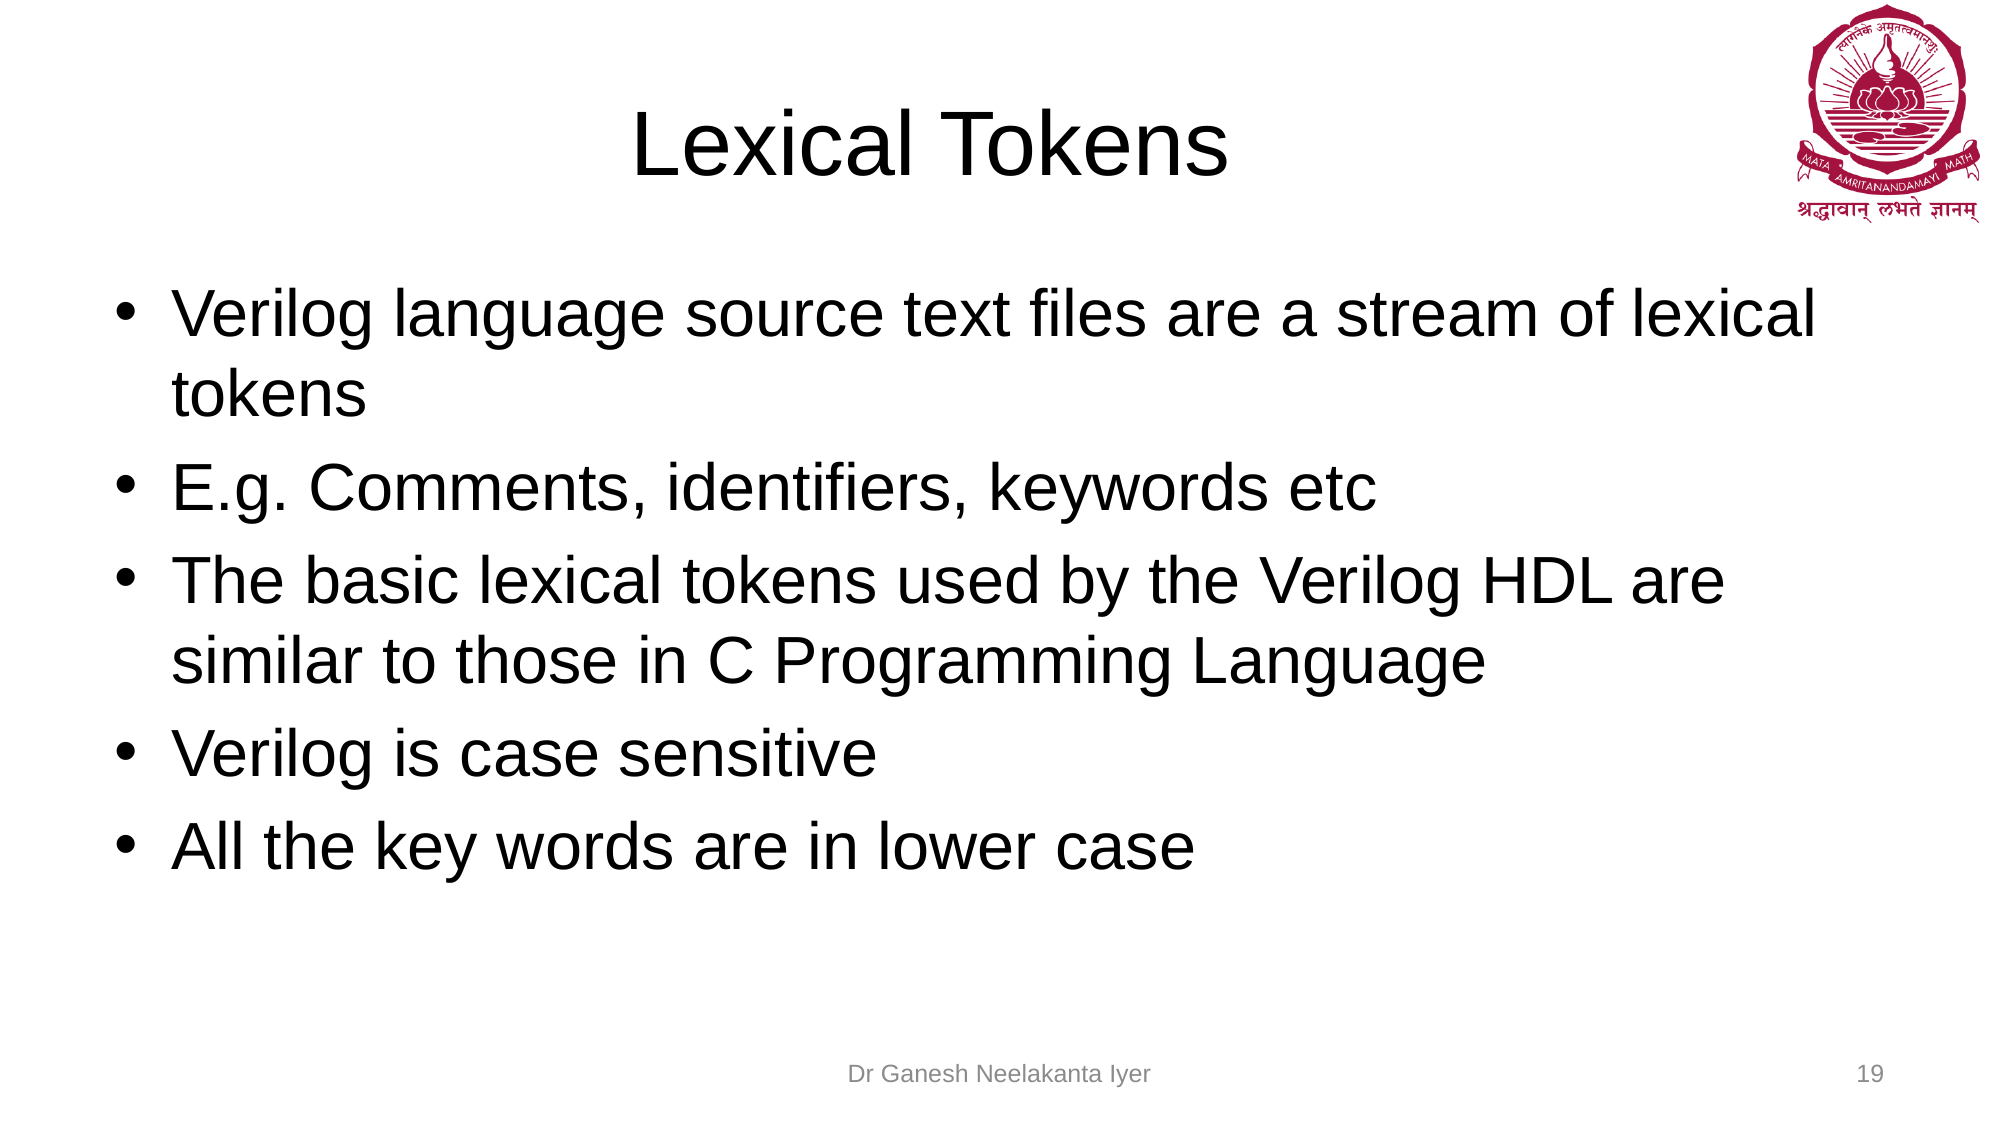

# Lexical Tokens
Verilog language source text files are a stream of lexical tokens
E.g. Comments, identifiers, keywords etc
The basic lexical tokens used by the Verilog HDL are similar to those in C Programming Language
Verilog is case sensitive
All the key words are in lower case
Dr Ganesh Neelakanta Iyer
19